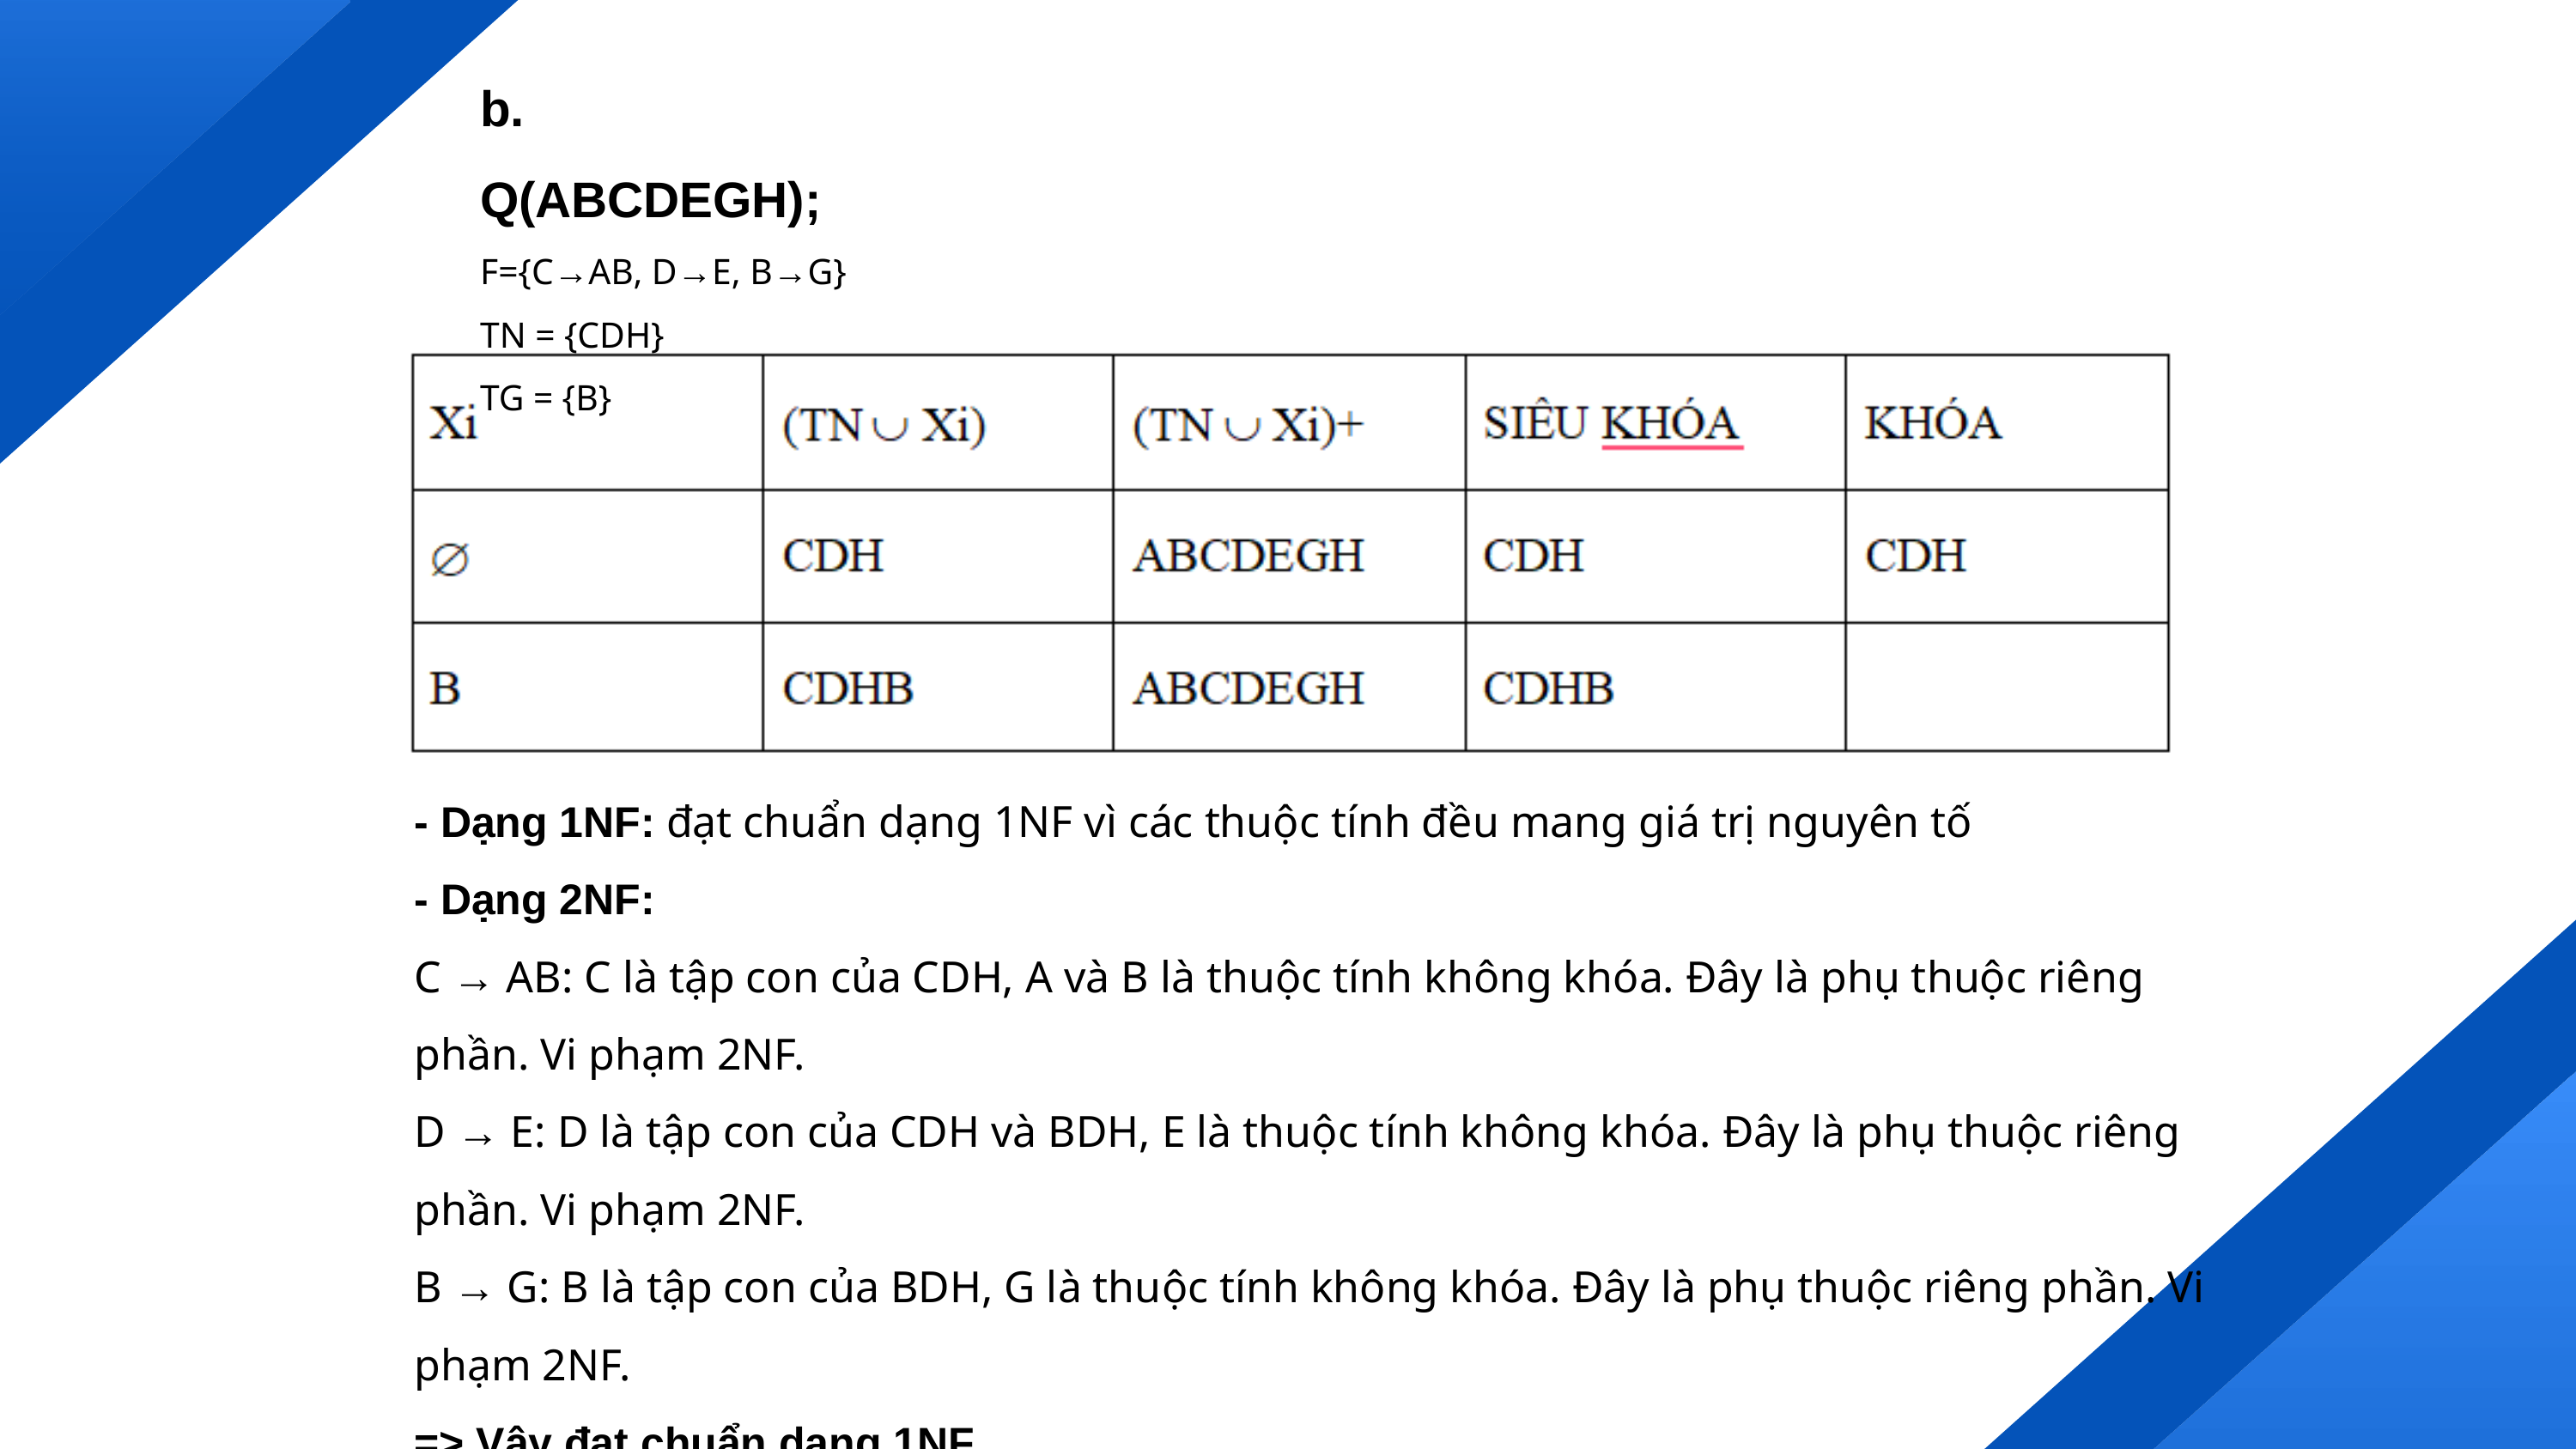

b. Q(ABCDEGH);
F={C→AB, D→E, B→G}
TN = {CDH}
TG = {B}

- Dạng 1NF: đạt chuẩn dạng 1NF vì các thuộc tính đều mang giá trị nguyên tố
- Dạng 2NF:
C → AB: C là tập con của CDH, A và B là thuộc tính không khóa. Đây là phụ thuộc riêng phần. Vi phạm 2NF.
D → E: D là tập con của CDH và BDH, E là thuộc tính không khóa. Đây là phụ thuộc riêng phần. Vi phạm 2NF.
B → G: B là tập con của BDH, G là thuộc tính không khóa. Đây là phụ thuộc riêng phần. Vi phạm 2NF.
=> Vậy đạt chuẩn dạng 1NF